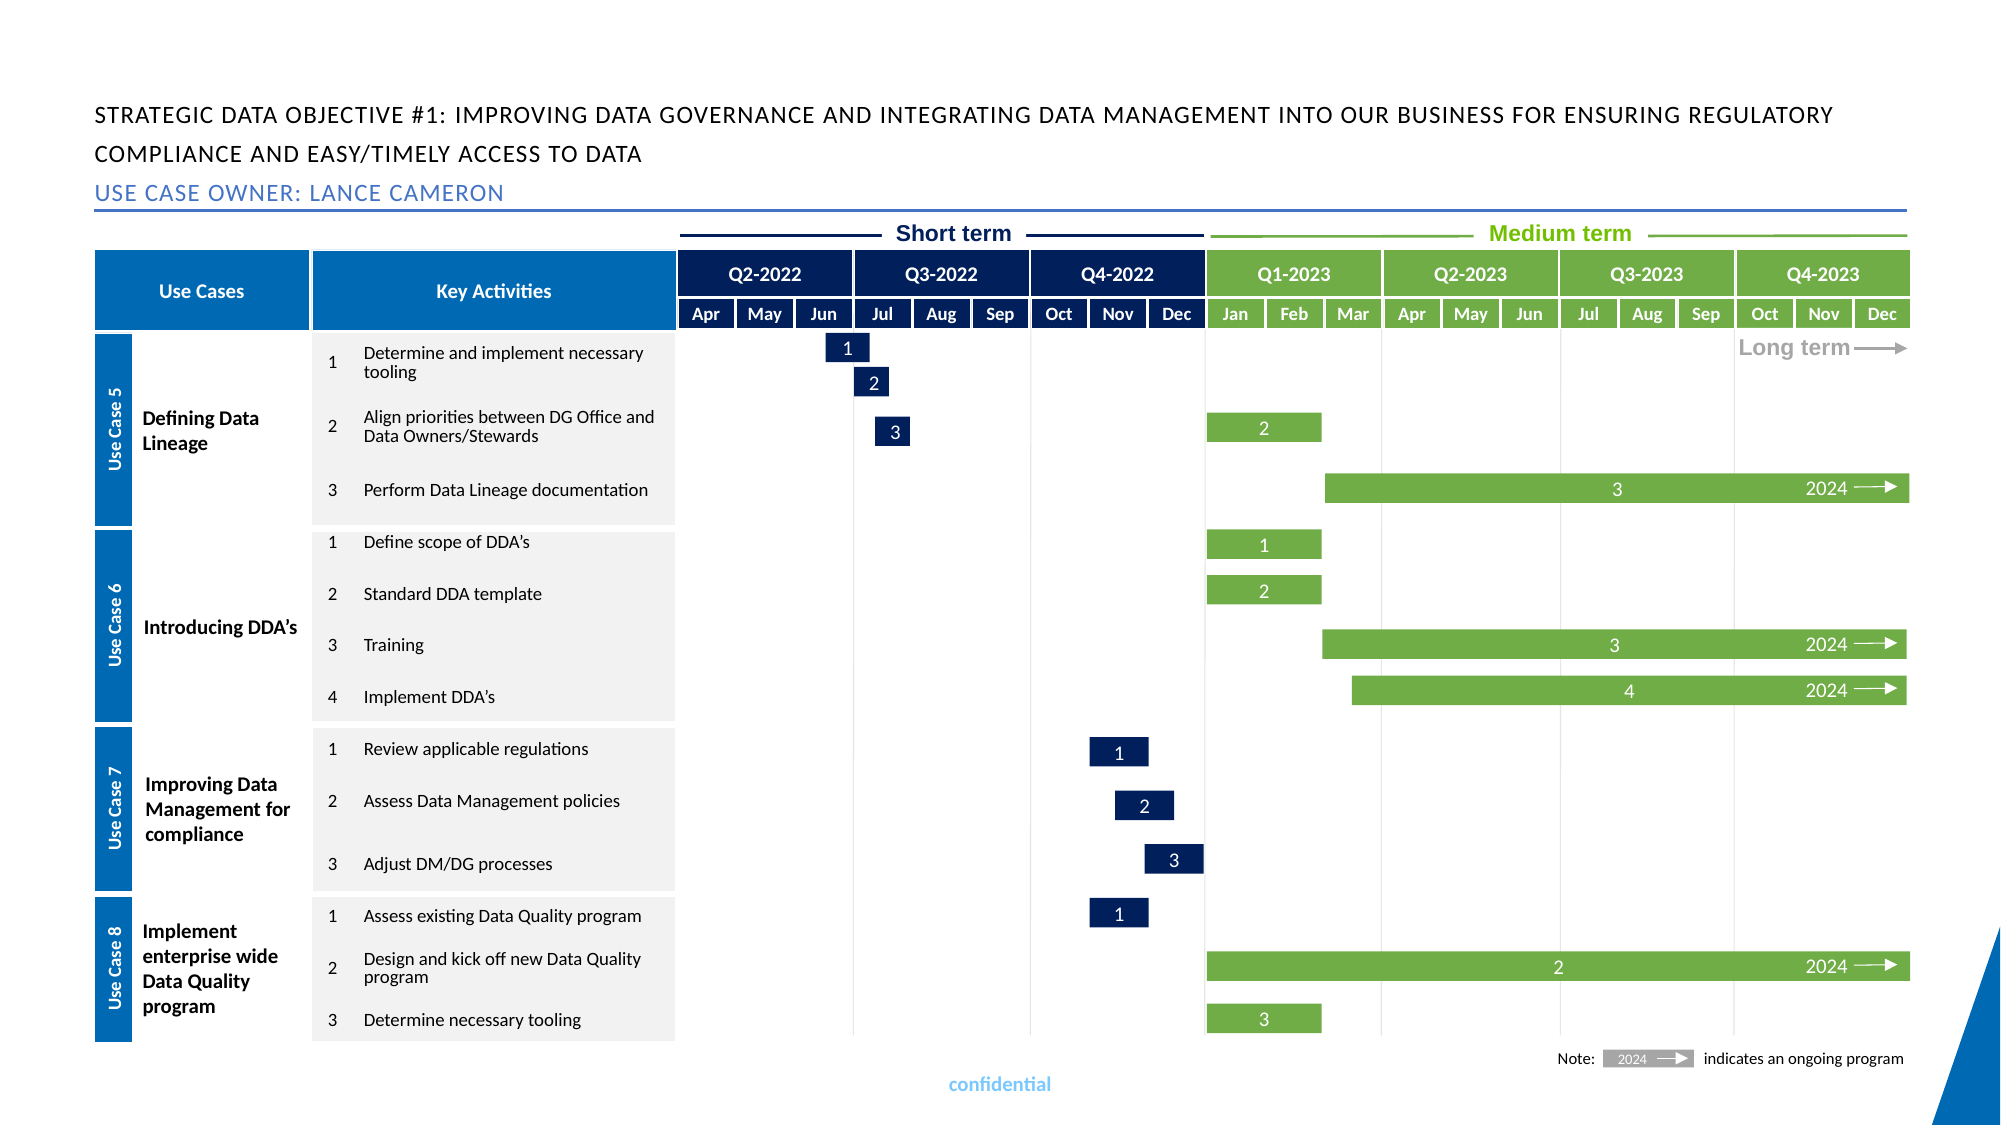

STRATEGIC DATA OBJECTIVE #1: Improving Data Governance and integrating Data Management into our business for ensuring regulatory compliance and easy/timely access to data

USE CASE OWNER: Lance Cameron
Short term
Medium term
Use Cases
Q2-2022
Q3-2022
Q4-2022
Q1-2023
Q2-2023
Q3-2023
Q4-2023
Key Activities
Apr
May
Jun
Jul
Aug
Sep
Oct
Nov
Dec
Jan
Feb
Mar
Apr
May
Jun
Jul
Aug
Sep
Oct
Nov
Dec
Long term
1.
| 1 | Determine and implement necessary tooling |
| --- | --- |
| 2 | Align priorities between DG Office and Data Owners/Stewards |
| 3 | Perform Data Lineage documentation |
| 1 | Define scope of DDA’s |
| 2 | Standard DDA template |
| 3 | Training |
| 4 | Implement DDA’s |
| 1 | Review applicable regulations |
| 2 | Assess Data Management policies |
| 3 | Adjust DM/DG processes |
| 1 | Assess existing Data Quality program |
| 2 | Design and kick off new Data Quality program |
| 3 | Determine necessary tooling |
1
2
Defining Data Lineage
Use Case 5
2
3
2024
3
1

2
Use Case 6
Introducing DDA’s
3
2024
2024
4

1
Improving Data Management for compliance
Use Case 7
2
3

1
Implement enterprise wide Data Quality program
Use Case 8
2024
2
3
Note:                             indicates an ongoing program
2024